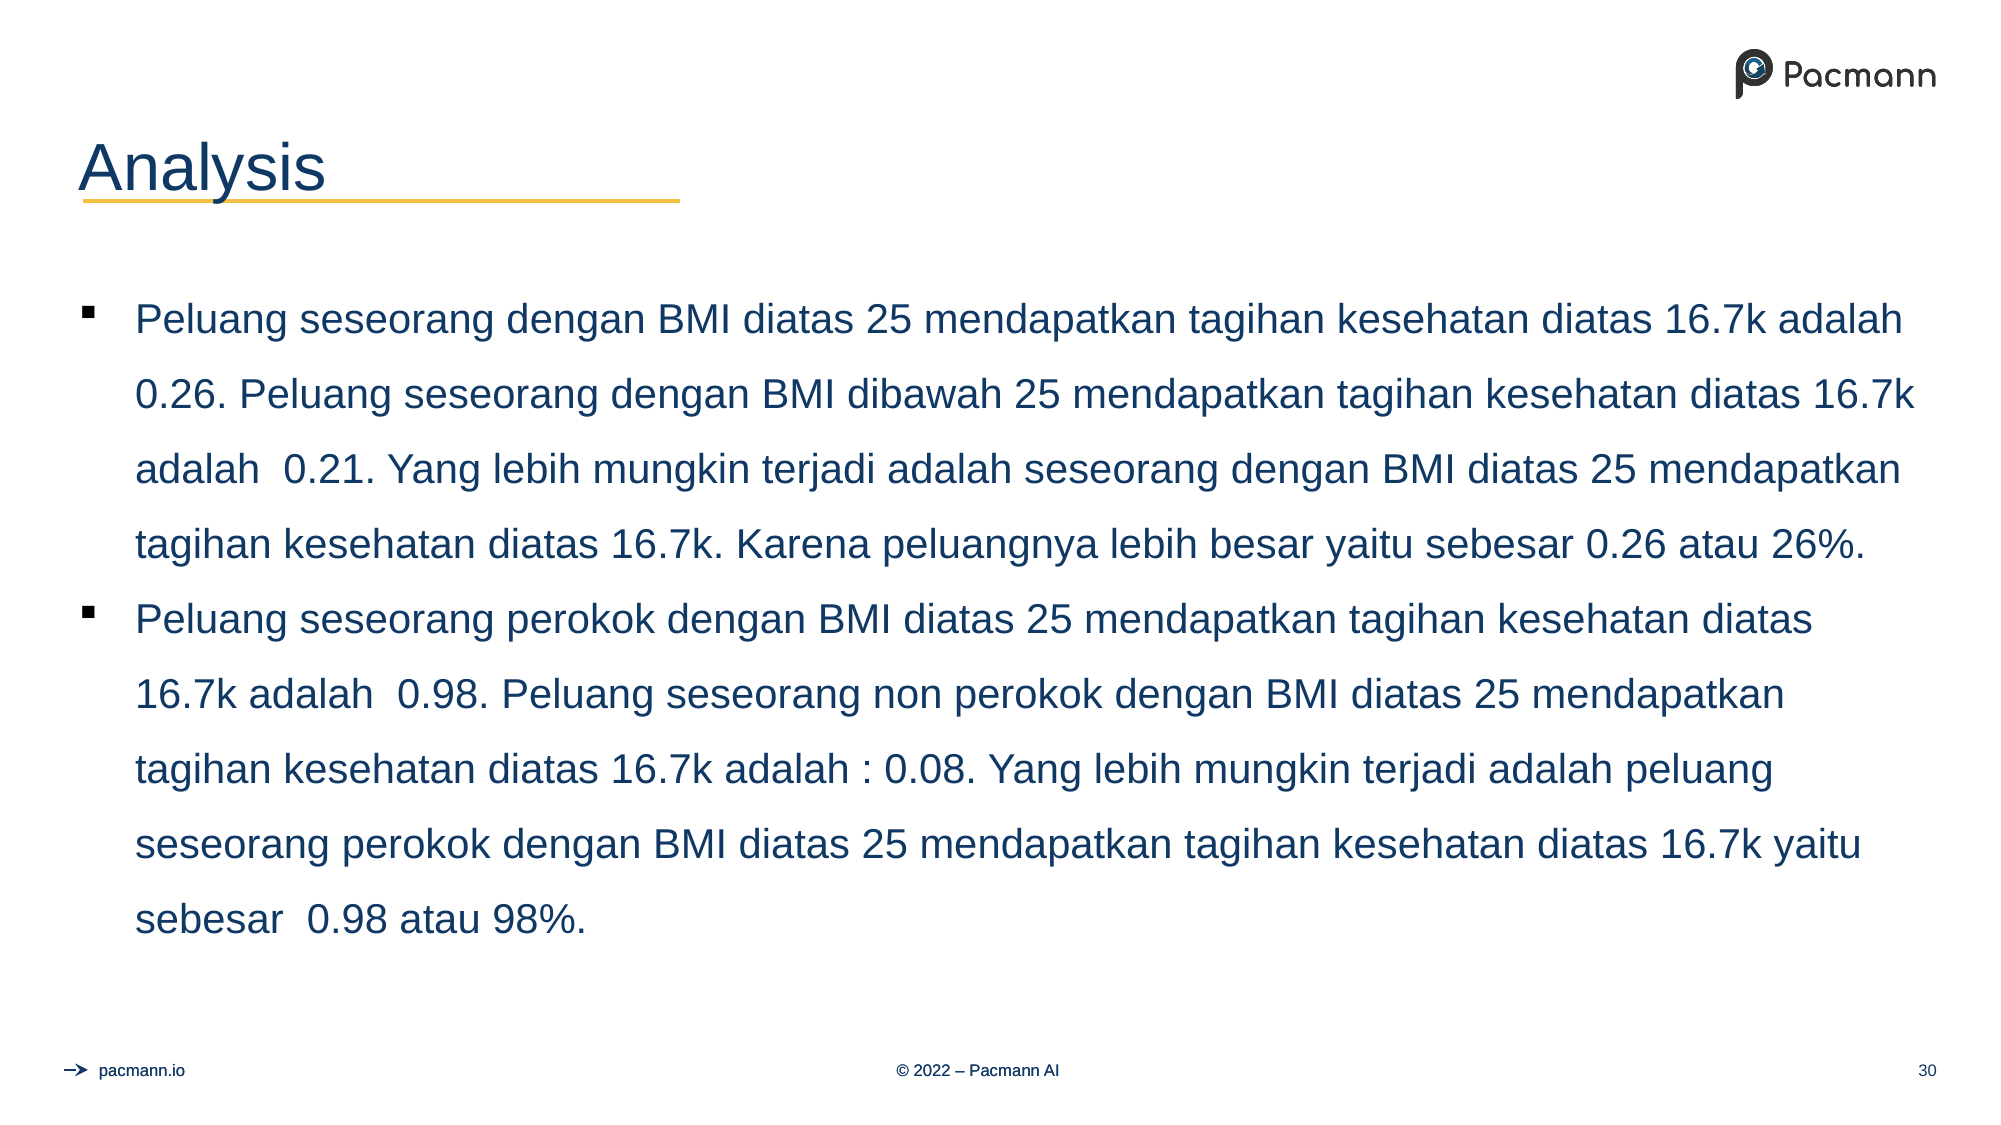

# Analysis
Peluang seseorang dengan BMI diatas 25 mendapatkan tagihan kesehatan diatas 16.7k adalah  0.26. Peluang seseorang dengan BMI dibawah 25 mendapatkan tagihan kesehatan diatas 16.7k adalah  0.21. Yang lebih mungkin terjadi adalah seseorang dengan BMI diatas 25 mendapatkan tagihan kesehatan diatas 16.7k. Karena peluangnya lebih besar yaitu sebesar 0.26 atau 26%.
Peluang seseorang perokok dengan BMI diatas 25 mendapatkan tagihan kesehatan diatas 16.7k adalah  0.98. Peluang seseorang non perokok dengan BMI diatas 25 mendapatkan tagihan kesehatan diatas 16.7k adalah : 0.08. Yang lebih mungkin terjadi adalah peluang seseorang perokok dengan BMI diatas 25 mendapatkan tagihan kesehatan diatas 16.7k yaitu sebesar  0.98 atau 98%.